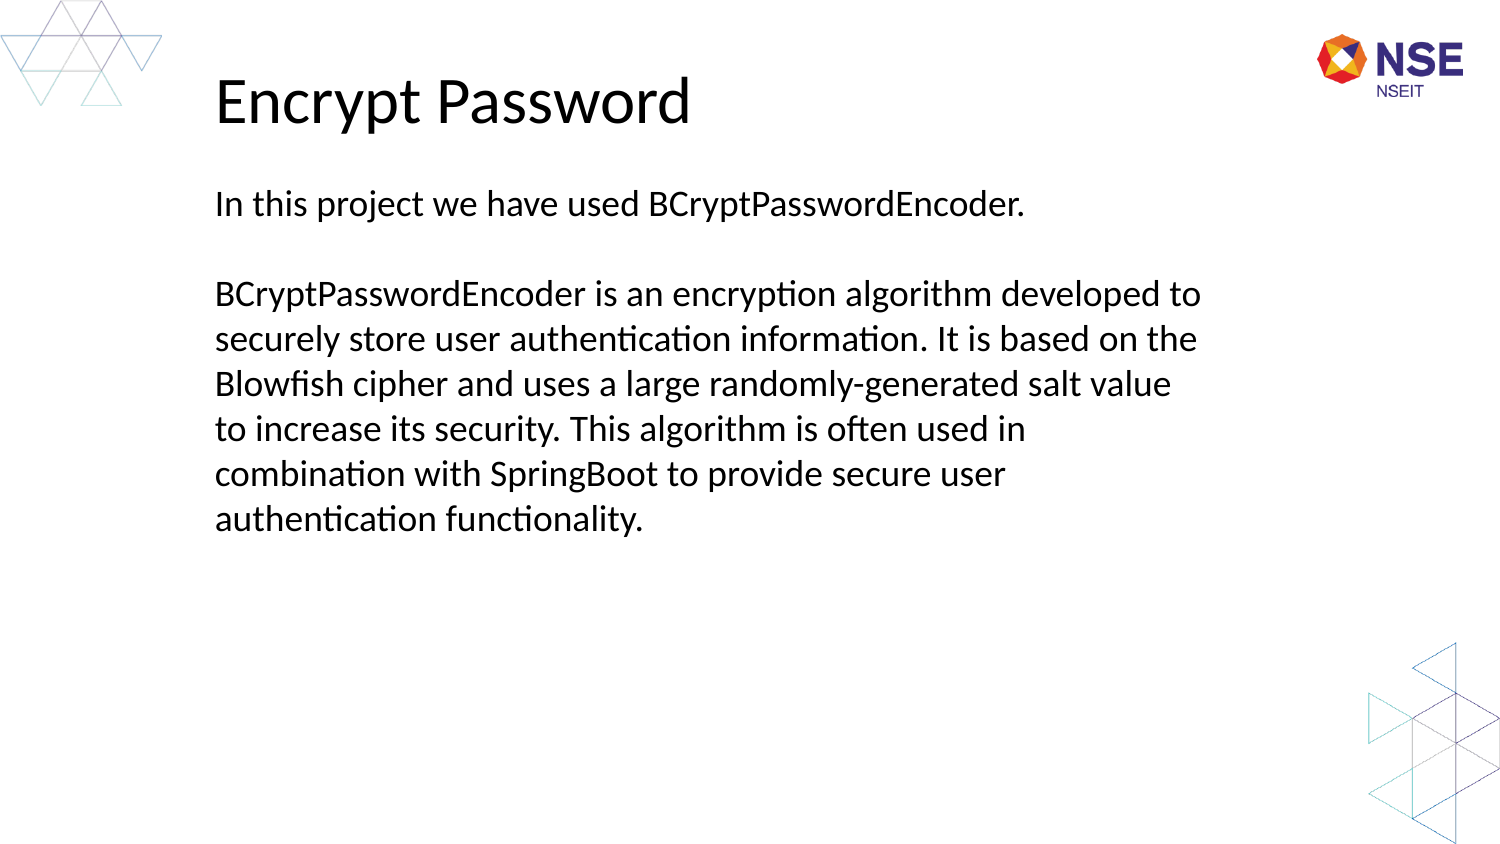

# Encrypt Password
In this project we have used BCryptPasswordEncoder.

BCryptPasswordEncoder is an encryption algorithm developed to securely store user authentication information. It is based on the Blowfish cipher and uses a large randomly-generated salt value to increase its security. This algorithm is often used in combination with SpringBoot to provide secure user authentication functionality.